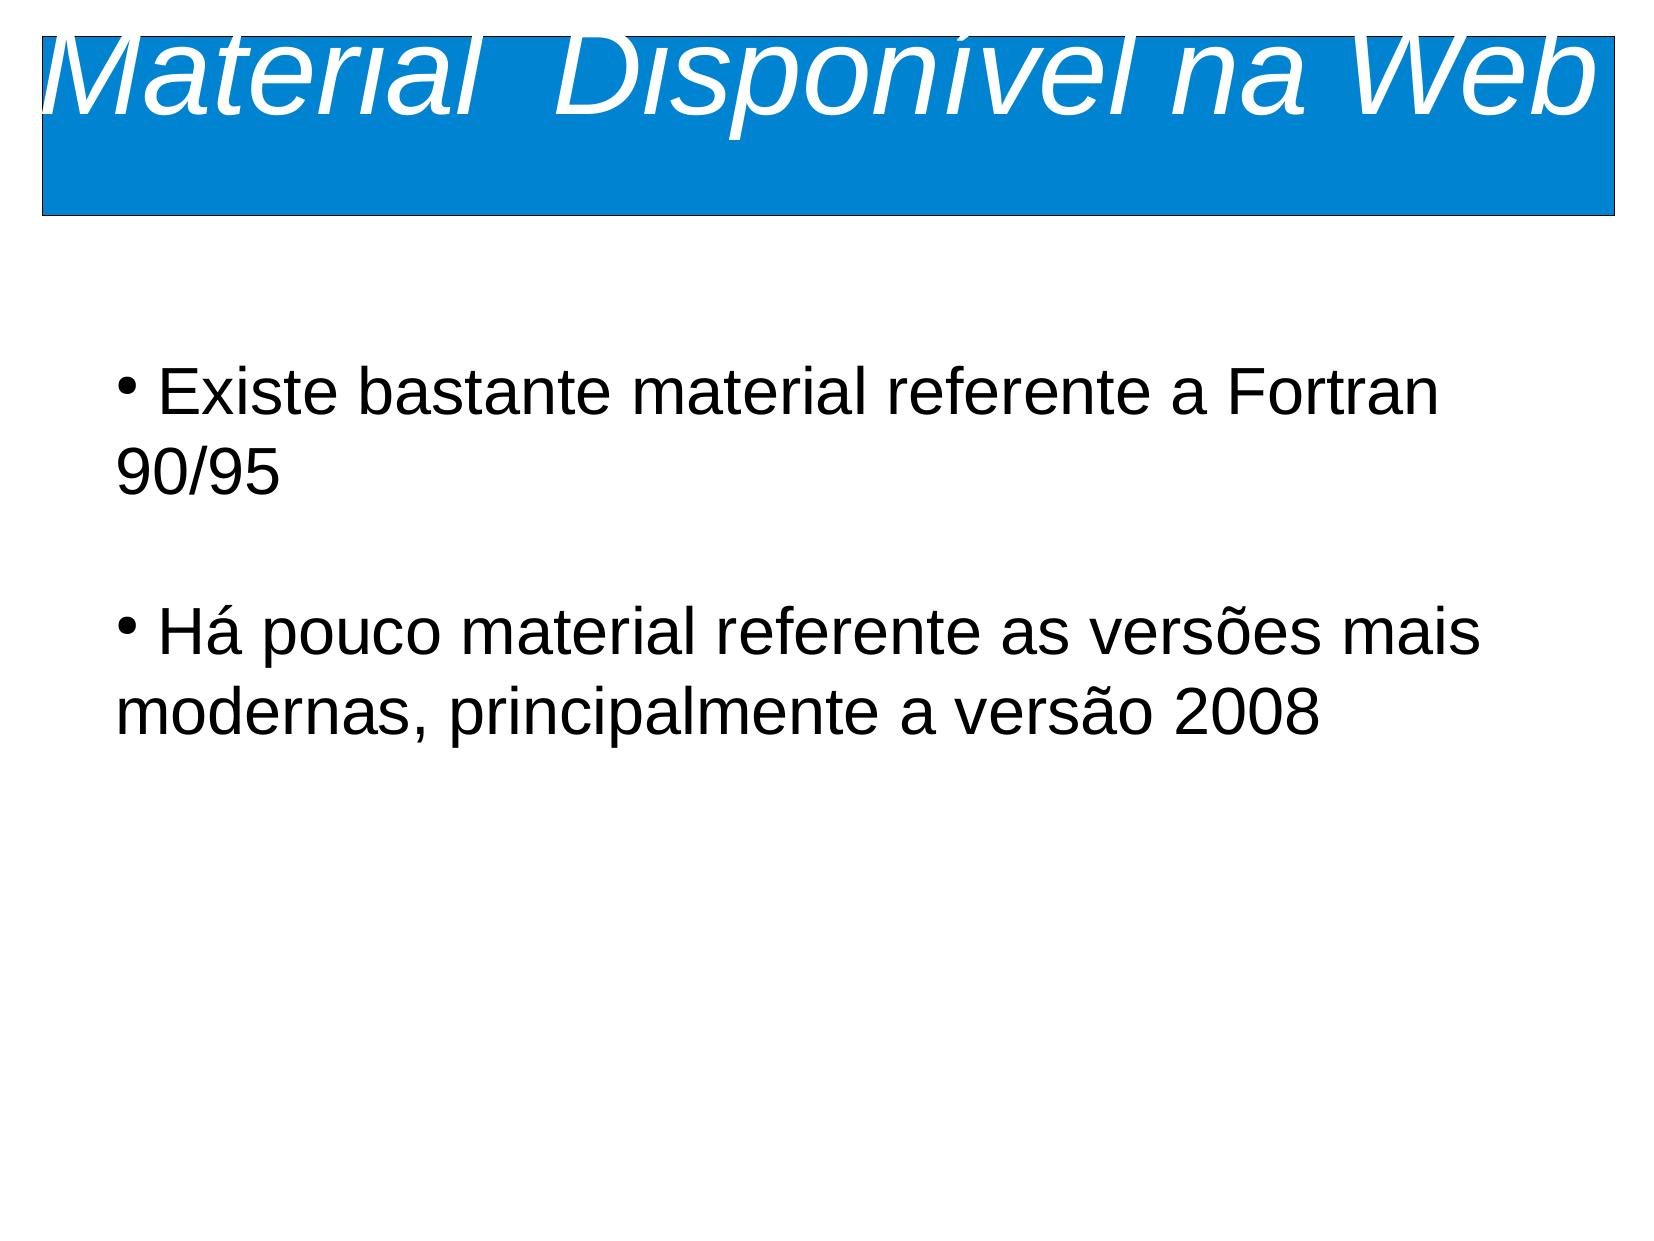

Material  Disponível na Web

Exemplo Original
 Existe bastante material referente a Fortran 90/95

 Há pouco material referente as versões mais modernas, principalmente a versão 2008